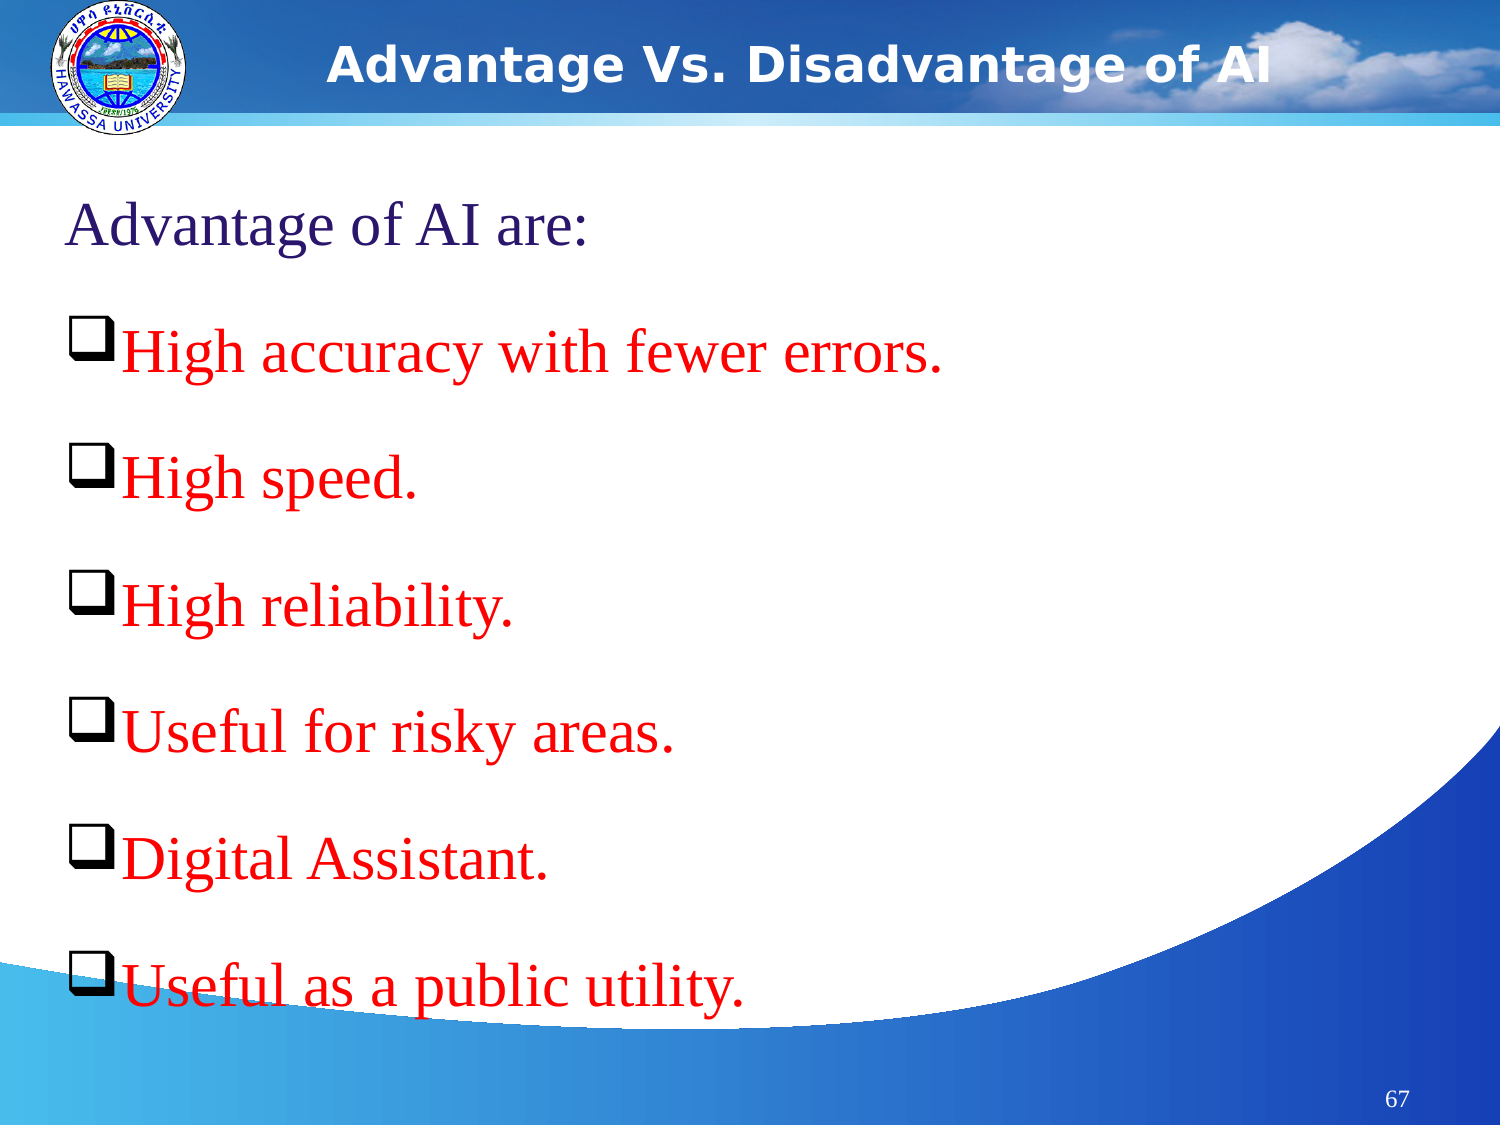

# Advantage Vs. Disadvantage of AI
Advantage of AI are:
High accuracy with fewer errors.
High speed.
High reliability.
Useful for risky areas.
Digital Assistant.
Useful as a public utility.

67